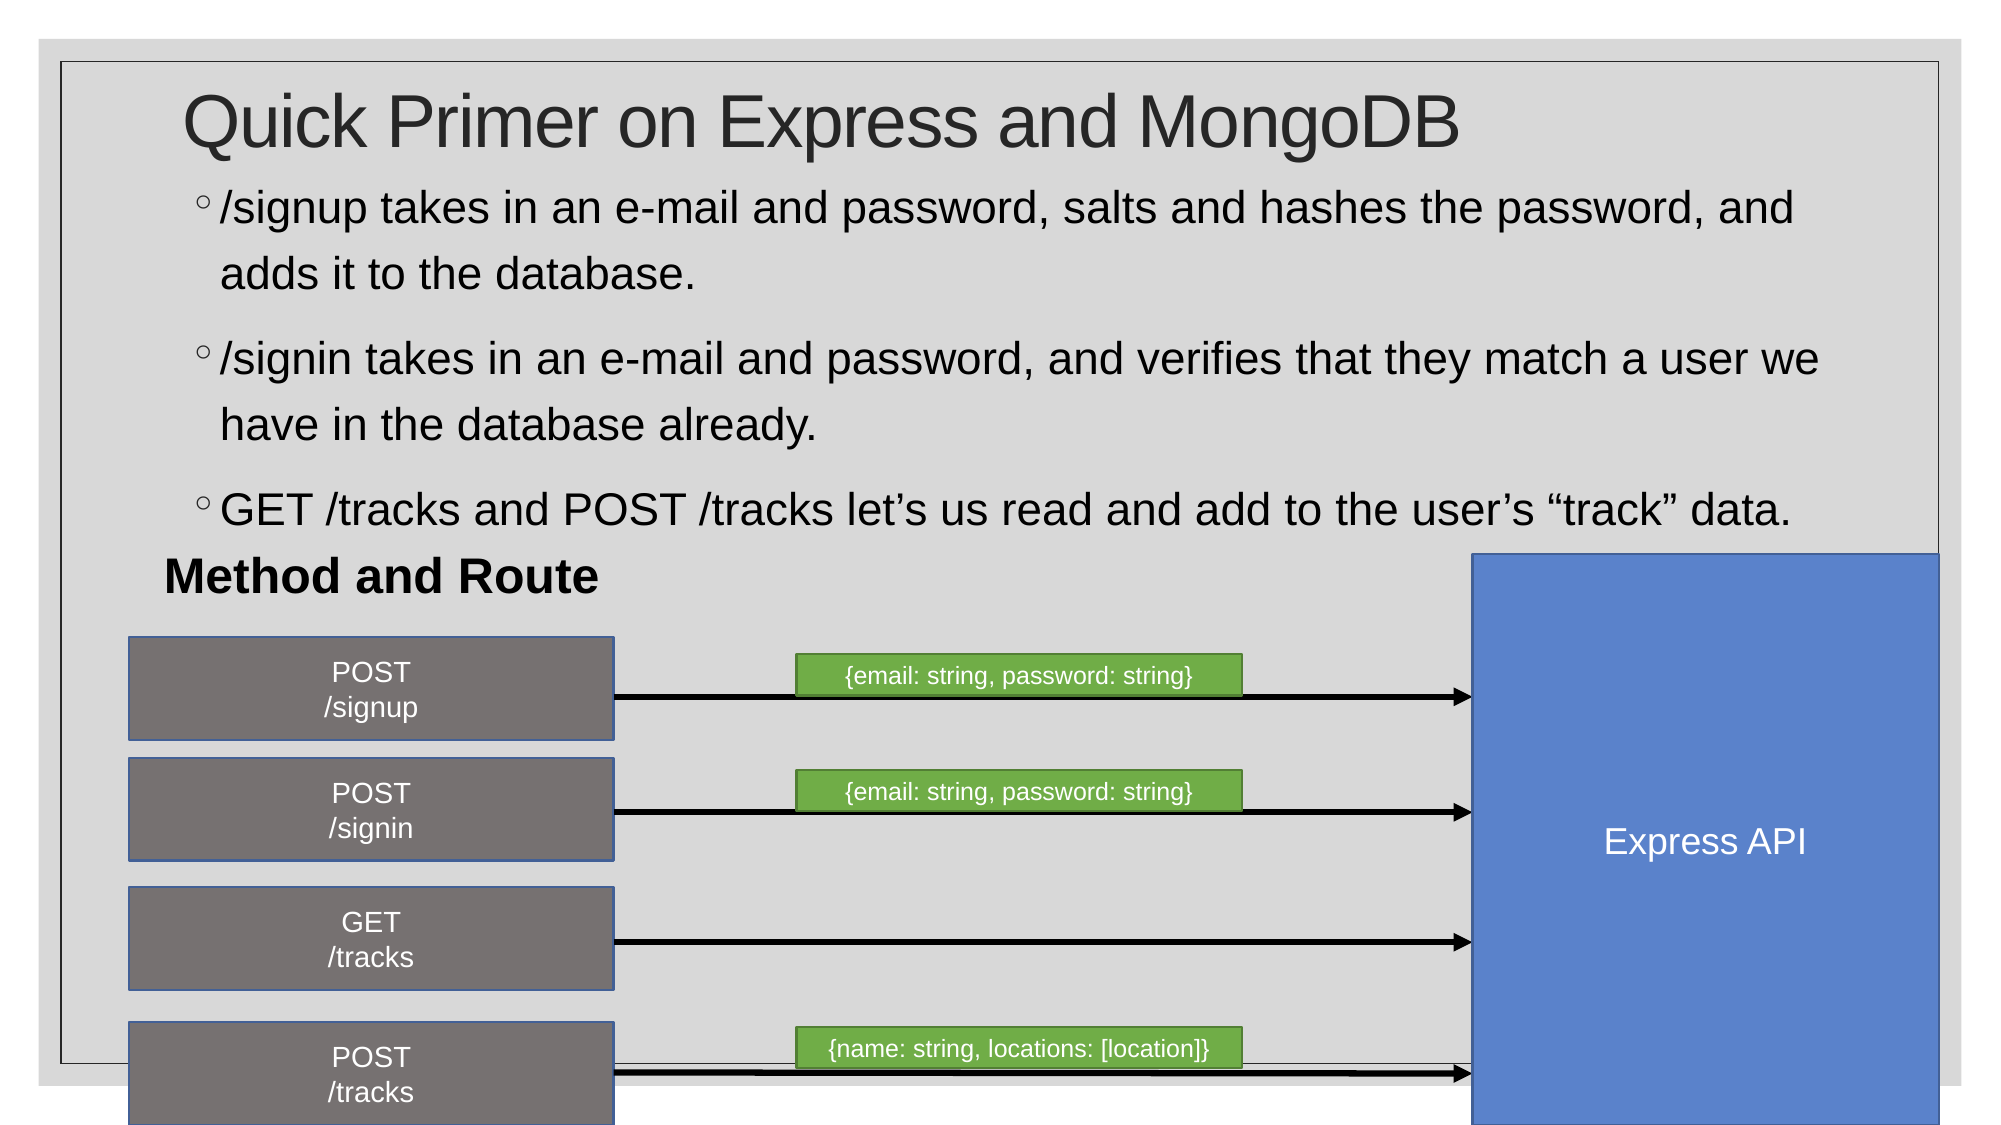

# Quick Primer on Express and MongoDB
/signup takes in an e-mail and password, salts and hashes the password, and adds it to the database.
/signin takes in an e-mail and password, and verifies that they match a user we have in the database already.
GET /tracks and POST /tracks let’s us read and add to the user’s “track” data.

Method and Route
Express API
POST
/signup
{email: string, password: string}
POST
/signin
{email: string, password: string}
GET
/tracks
POST
/tracks
{name: string, locations: [location]}